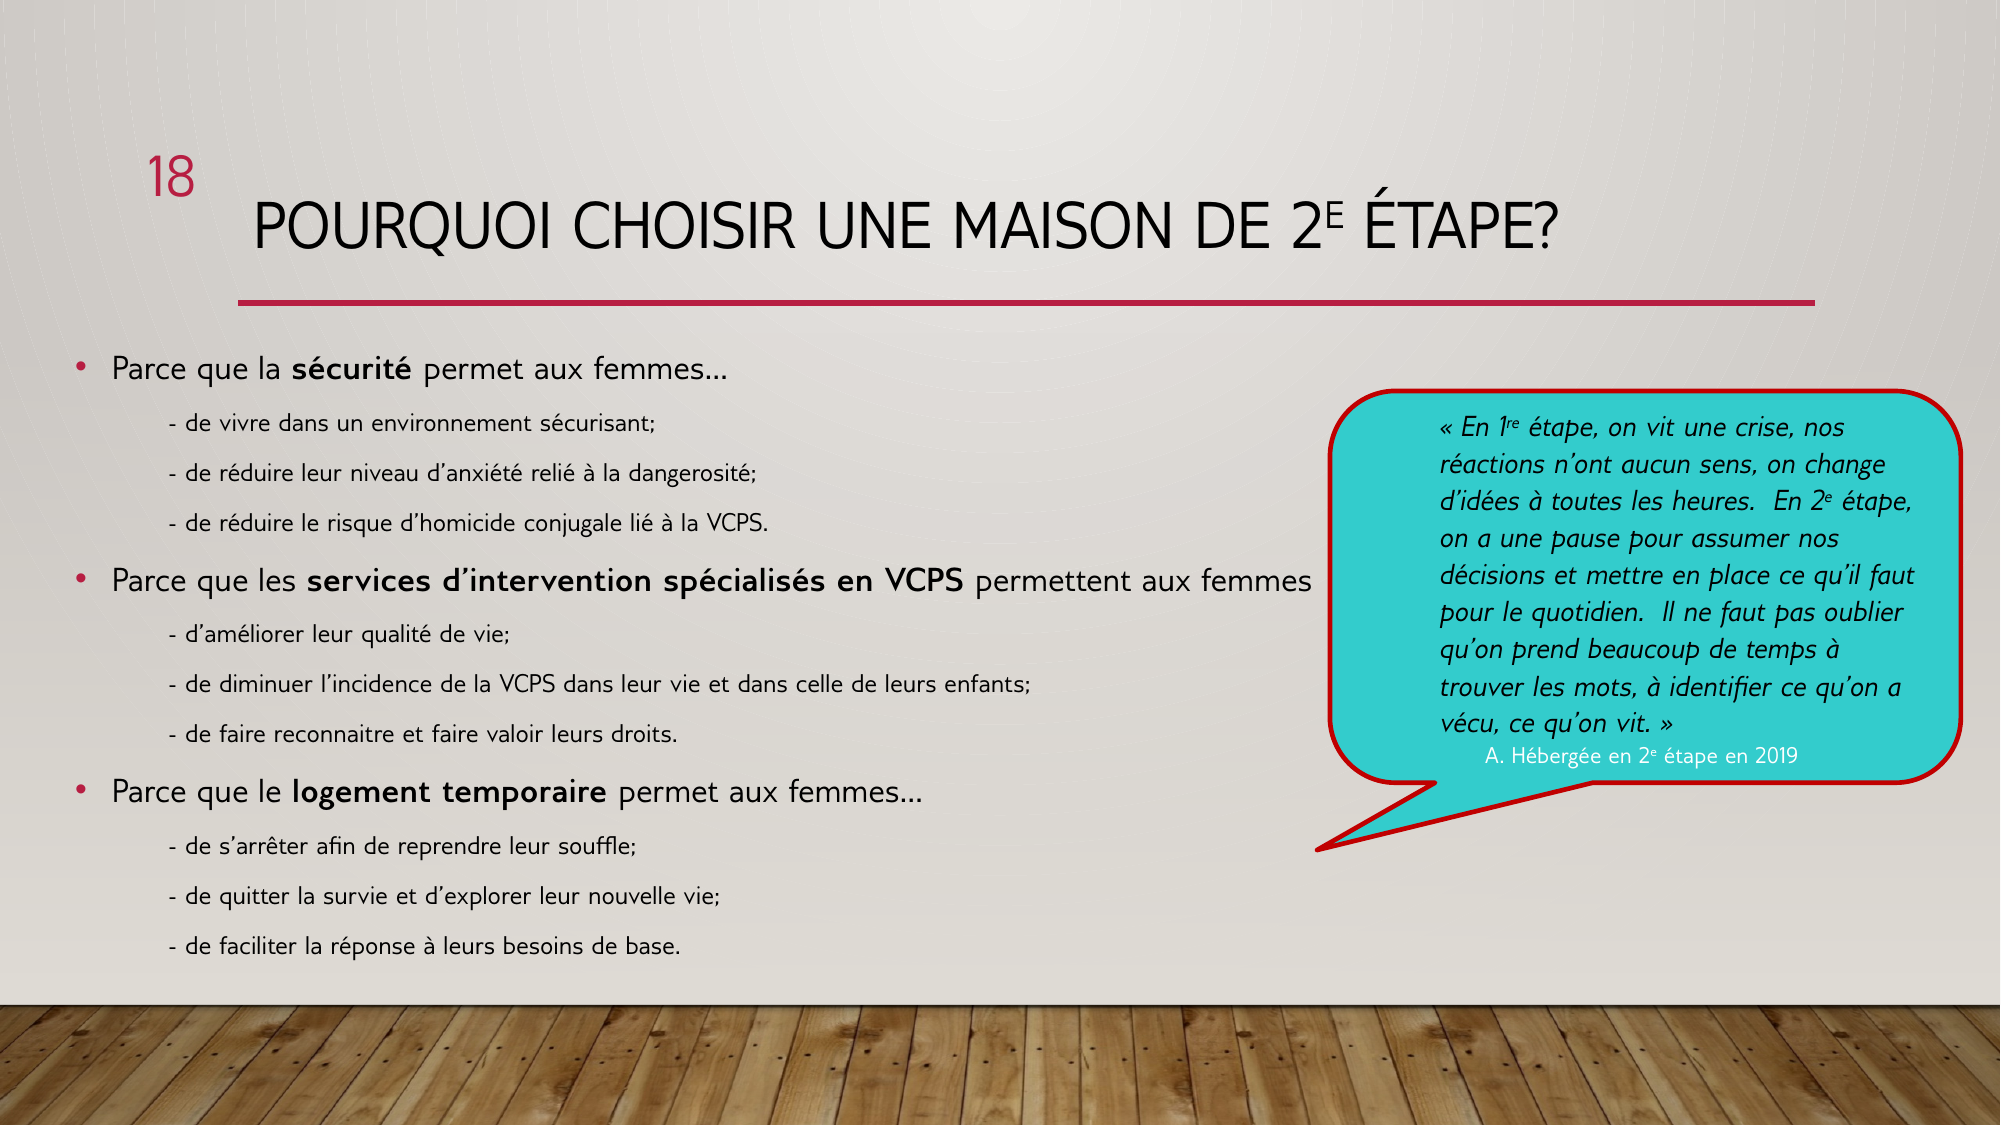

18
# Pourquoi choisir une maison de 2e étape?
Parce que la sécurité permet aux femmes…
	- de vivre dans un environnement sécurisant;
	- de réduire leur niveau d’anxiété relié à la dangerosité;
	- de réduire le risque d’homicide conjugale lié à la VCPS.
Parce que les services d’intervention spécialisés en VCPS permettent aux femmes
	- d’améliorer leur qualité de vie;
	- de diminuer l’incidence de la VCPS dans leur vie et dans celle de leurs enfants;
	- de faire reconnaitre et faire valoir leurs droits.
Parce que le logement temporaire permet aux femmes…
	- de s’arrêter afin de reprendre leur souffle;
	- de quitter la survie et d’explorer leur nouvelle vie;
	- de faciliter la réponse à leurs besoins de base.
« En 1re étape, on vit une crise, nos réactions n’ont aucun sens, on change d’idées à toutes les heures.  En 2e étape, on a une pause pour assumer nos décisions et mettre en place ce qu’il faut pour le quotidien.  Il ne faut pas oublier qu’on prend beaucoup de temps à trouver les mots, à identifier ce qu’on a vécu, ce qu’on vit. »
A. Hébergée en 2e étape en 2019